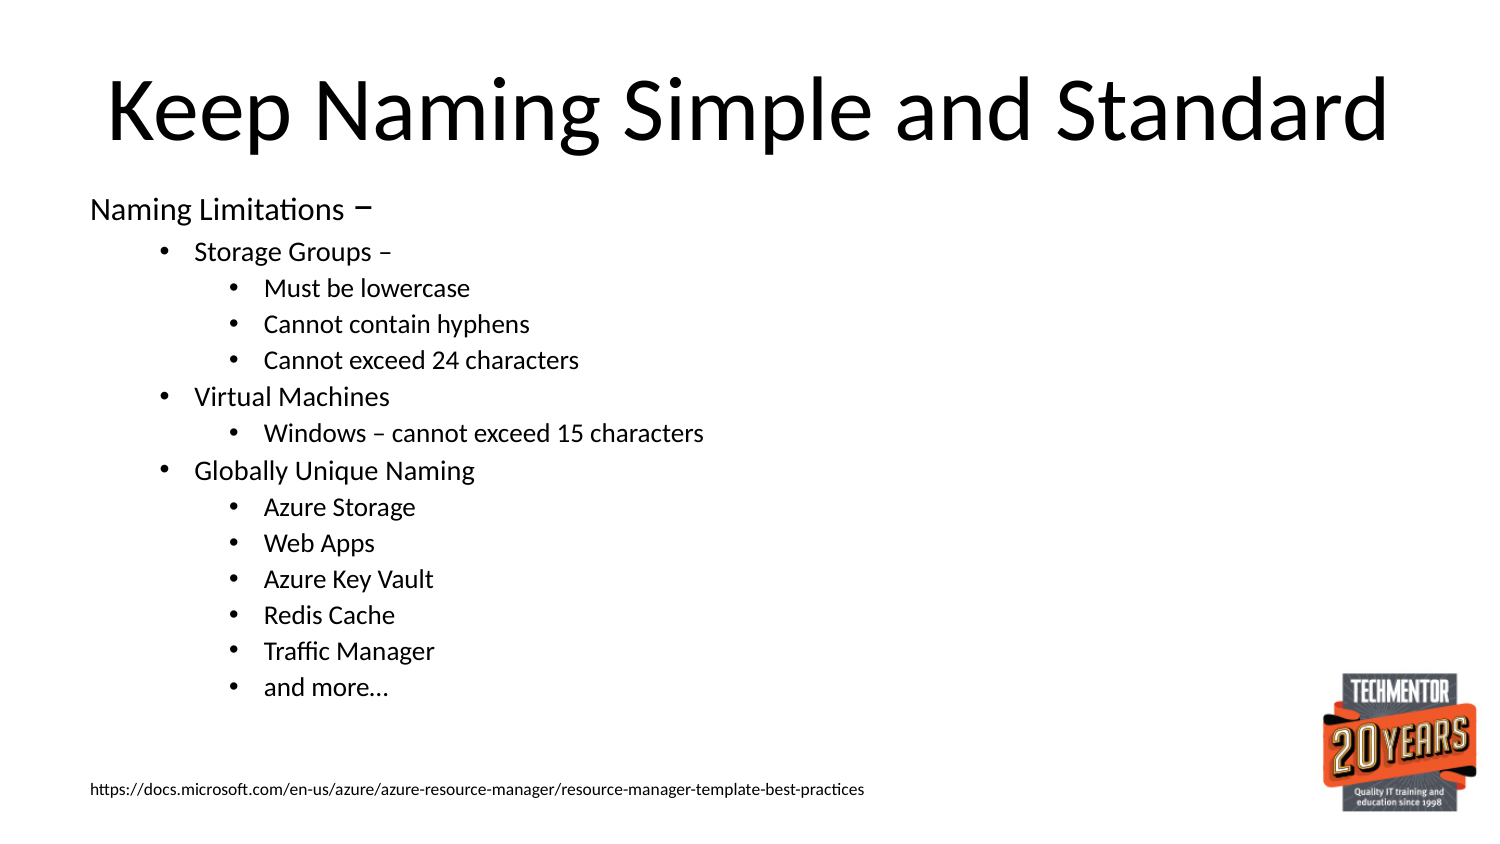

# Keep Naming Simple and Standard
Naming Limitations –
Storage Groups –
Must be lowercase
Cannot contain hyphens
Cannot exceed 24 characters
Virtual Machines
Windows – cannot exceed 15 characters
Globally Unique Naming
Azure Storage
Web Apps
Azure Key Vault
Redis Cache
Traffic Manager
and more…

https://docs.microsoft.com/en-us/azure/azure-resource-manager/resource-manager-template-best-practices